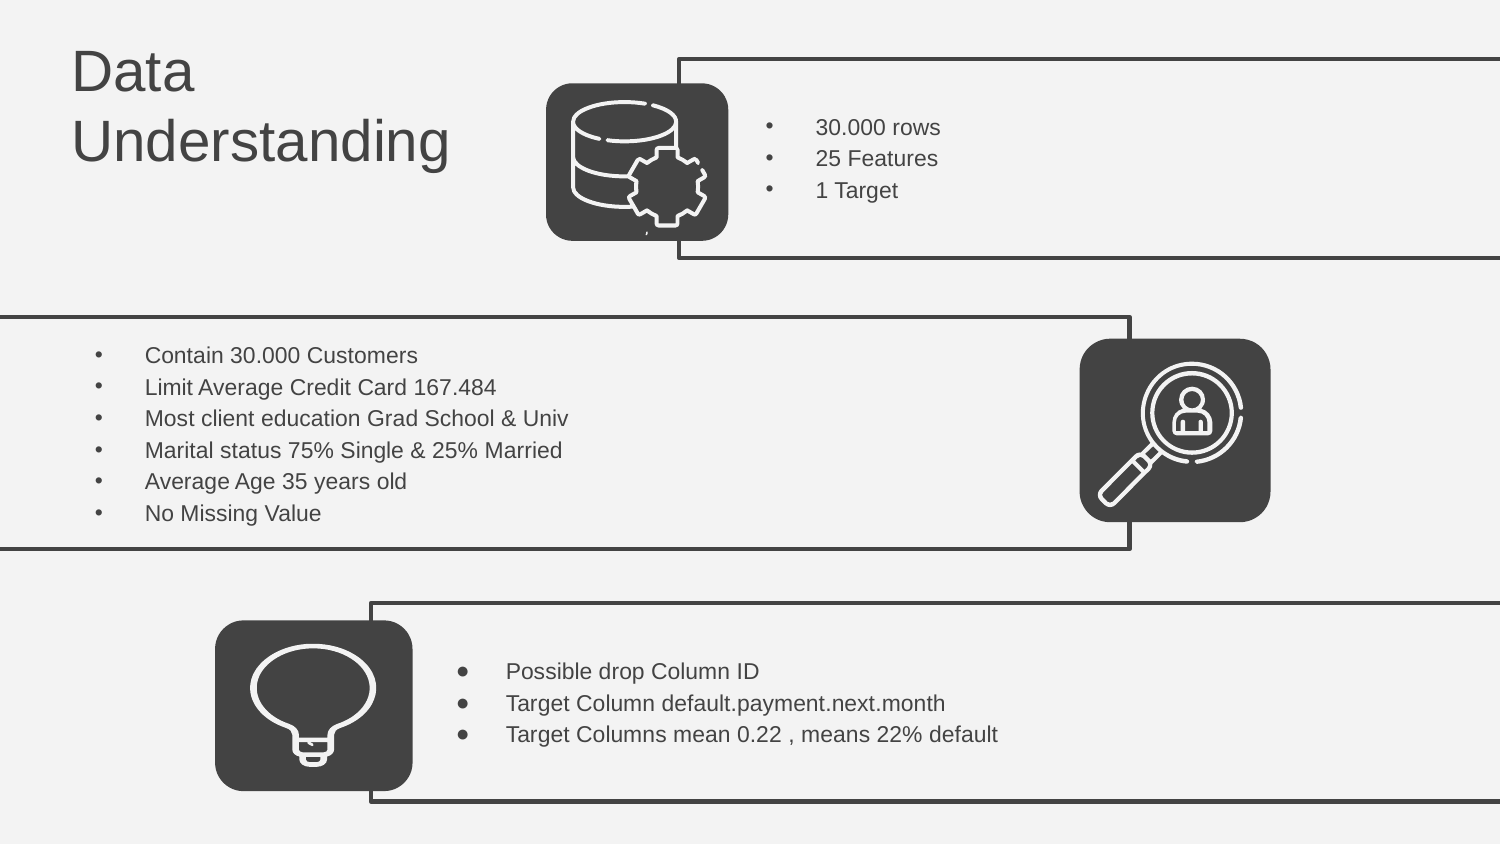

Data Understanding

30.000 rows
25 Features
1 Target

Contain 30.000 Customers
Limit Average Credit Card 167.484
Most client education Grad School & Univ
Marital status 75% Single & 25% Married
Average Age 35 years old
No Missing Value

Possible drop Column ID
Target Column default.payment.next.month
Target Columns mean 0.22 , means 22% default